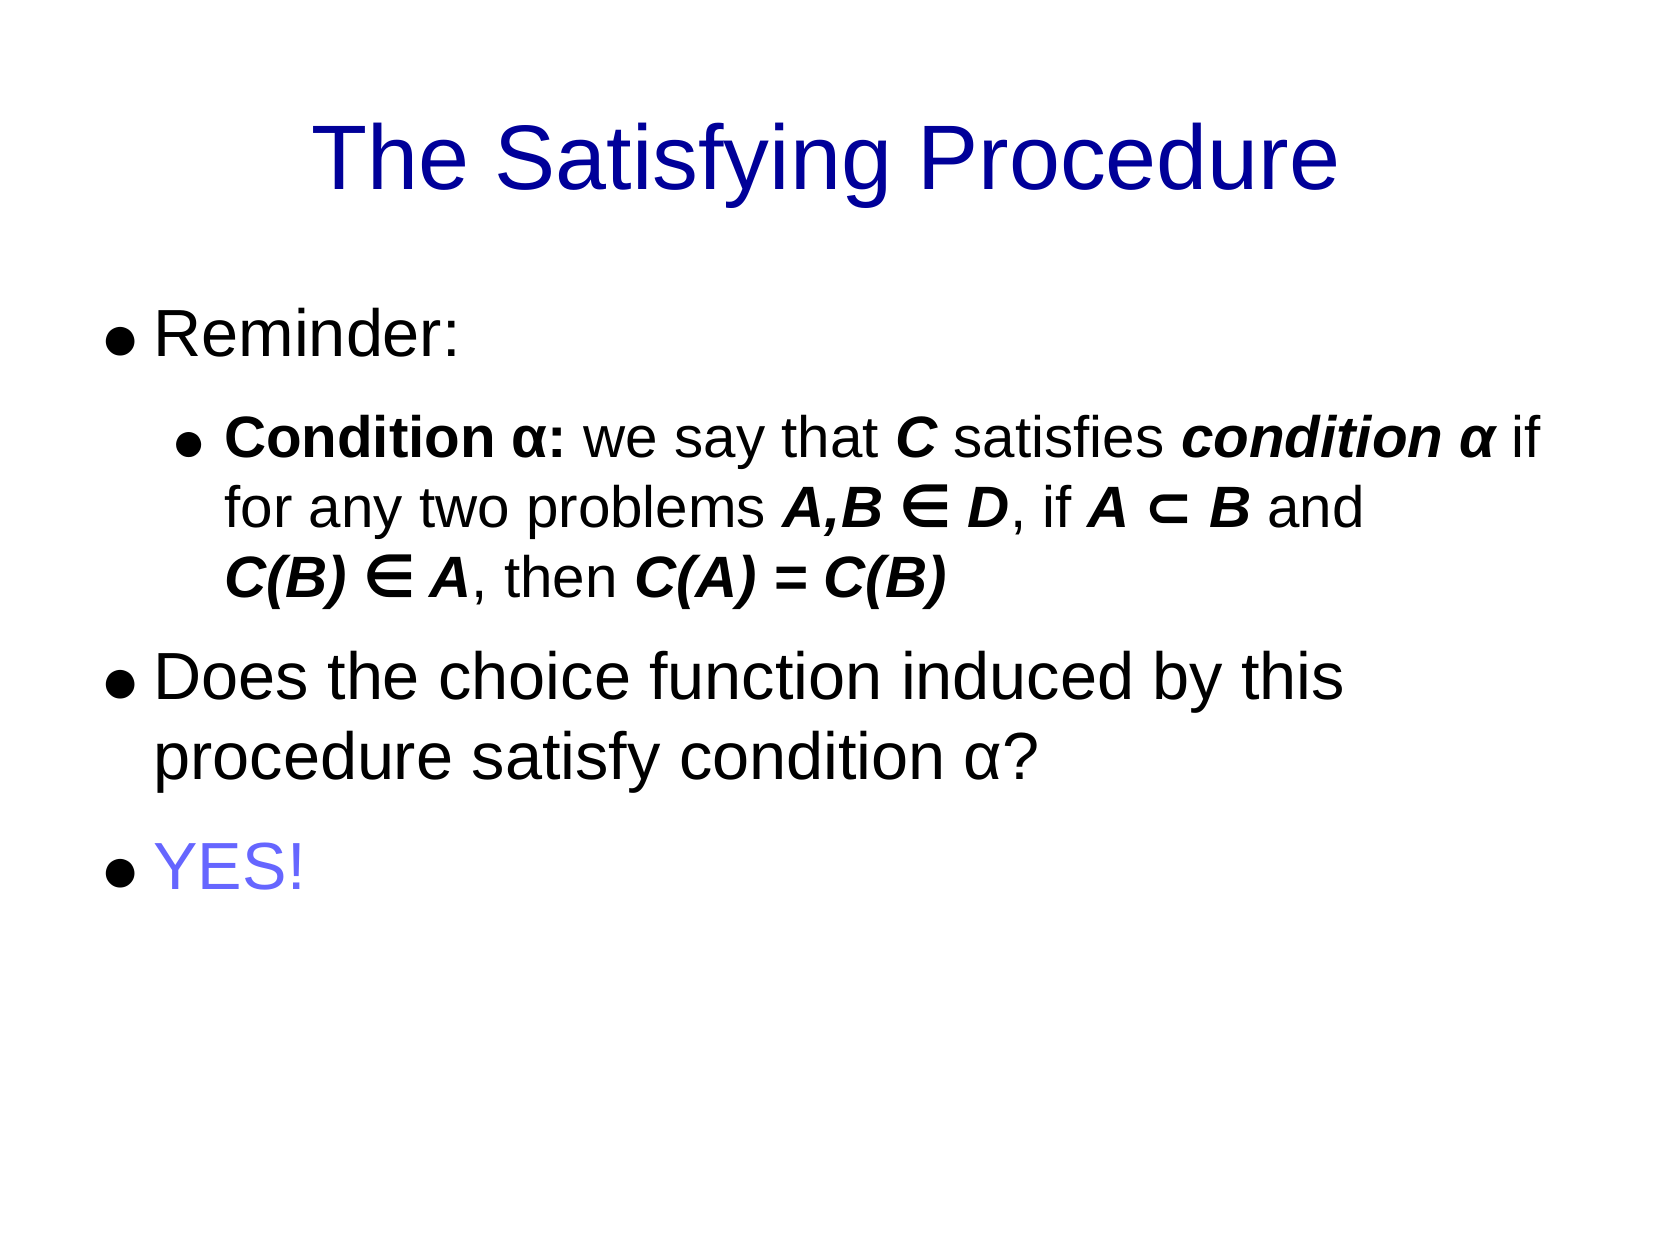

The Satisfying Procedure
Reminder:
Condition α: we say that C satisfies condition α if for any two problems A,B ∈ D, if A ⊂ B and         C(B) ∈ A, then C(A) = C(B)
Does the choice function induced by this procedure satisfy condition α?
YES!